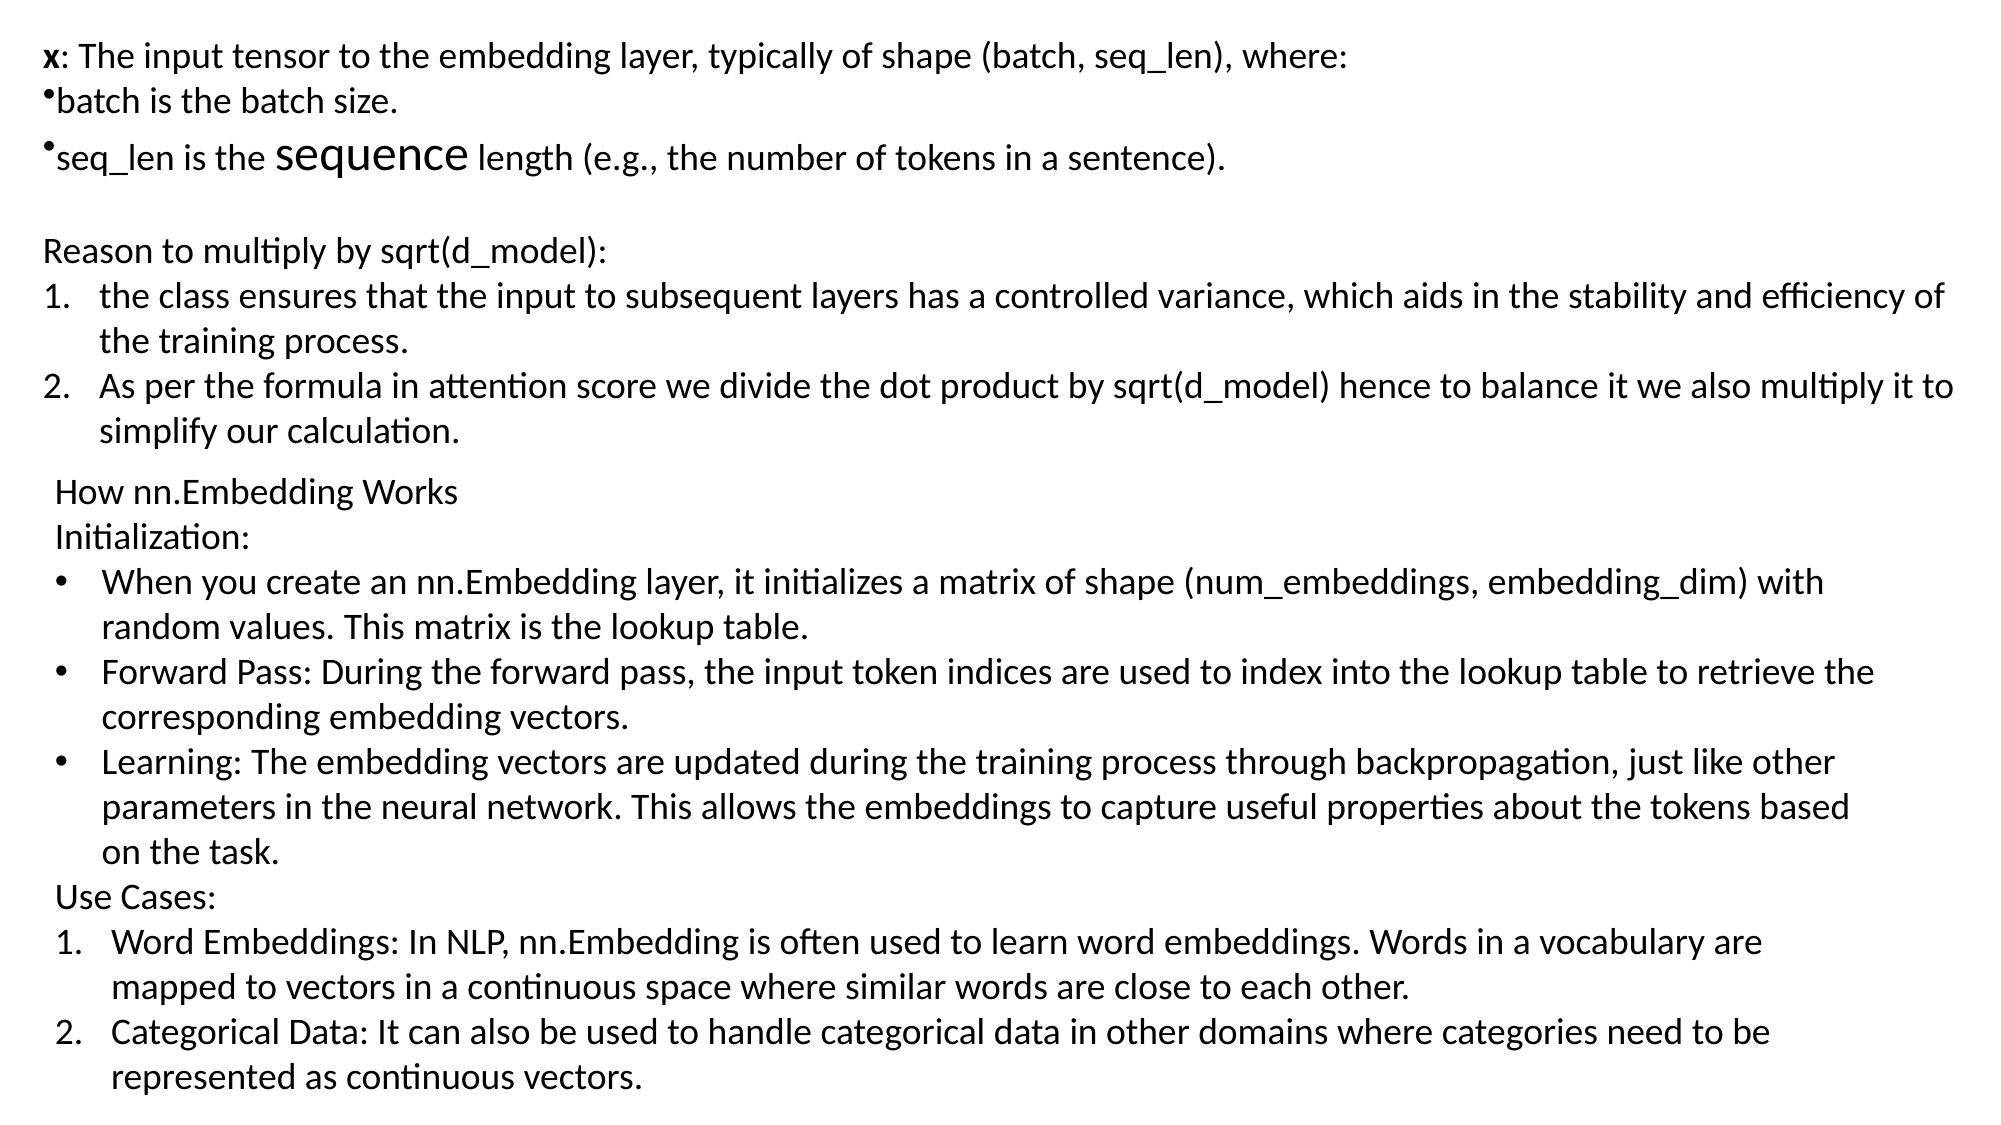

x: The input tensor to the embedding layer, typically of shape (batch, seq_len), where:
batch is the batch size.
seq_len is the sequence length (e.g., the number of tokens in a sentence).

Reason to multiply by sqrt(d_model):
the class ensures that the input to subsequent layers has a controlled variance, which aids in the stability and efficiency of the training process.
As per the formula in attention score we divide the dot product by sqrt(d_model) hence to balance it we also multiply it to simplify our calculation.
How nn.Embedding Works
Initialization:
When you create an nn.Embedding layer, it initializes a matrix of shape (num_embeddings, embedding_dim) with random values. This matrix is the lookup table.
Forward Pass: During the forward pass, the input token indices are used to index into the lookup table to retrieve the corresponding embedding vectors.
Learning: The embedding vectors are updated during the training process through backpropagation, just like other parameters in the neural network. This allows the embeddings to capture useful properties about the tokens based on the task.
Use Cases:
Word Embeddings: In NLP, nn.Embedding is often used to learn word embeddings. Words in a vocabulary are mapped to vectors in a continuous space where similar words are close to each other.
Categorical Data: It can also be used to handle categorical data in other domains where categories need to be represented as continuous vectors.